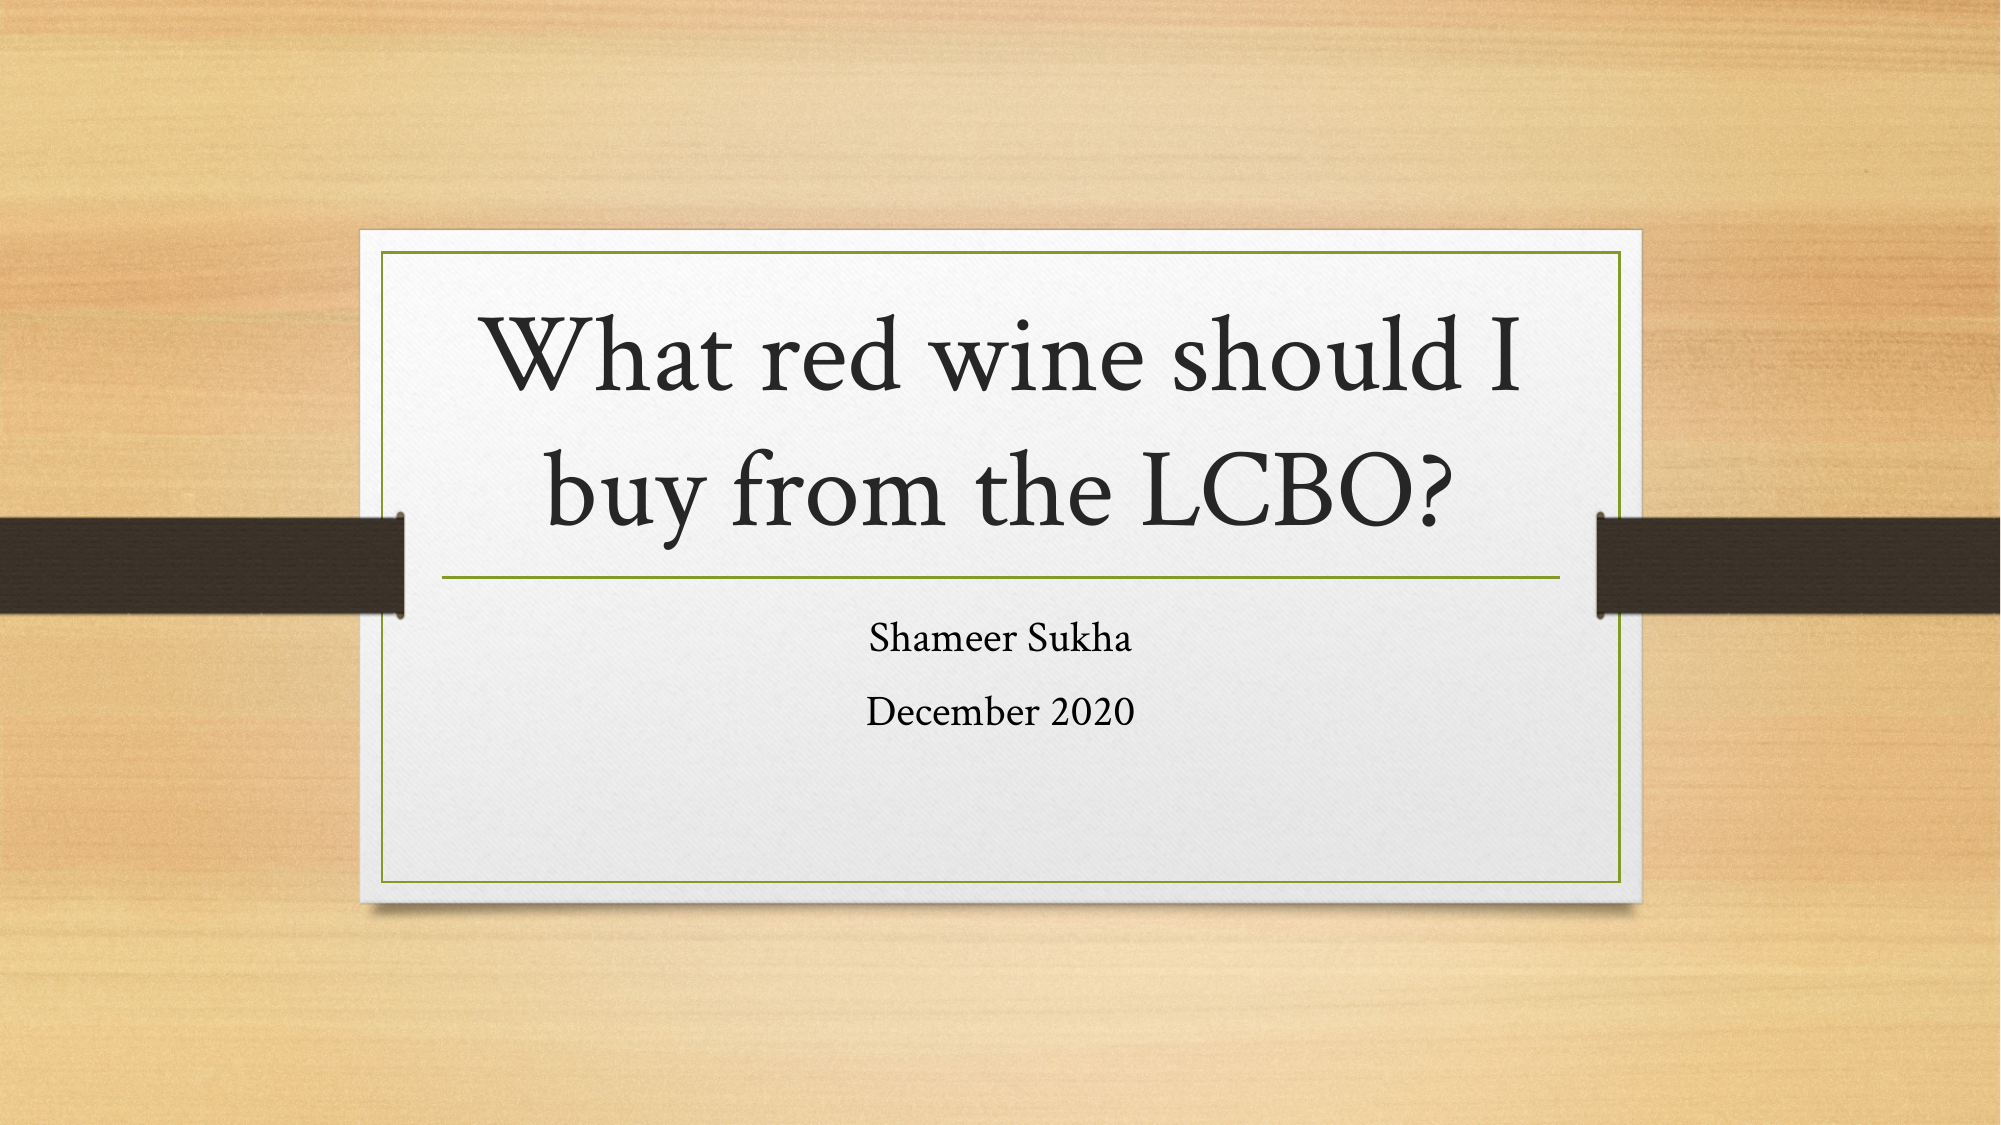

# What red wine should I buy from the LCBO?
Shameer Sukha
December 2020